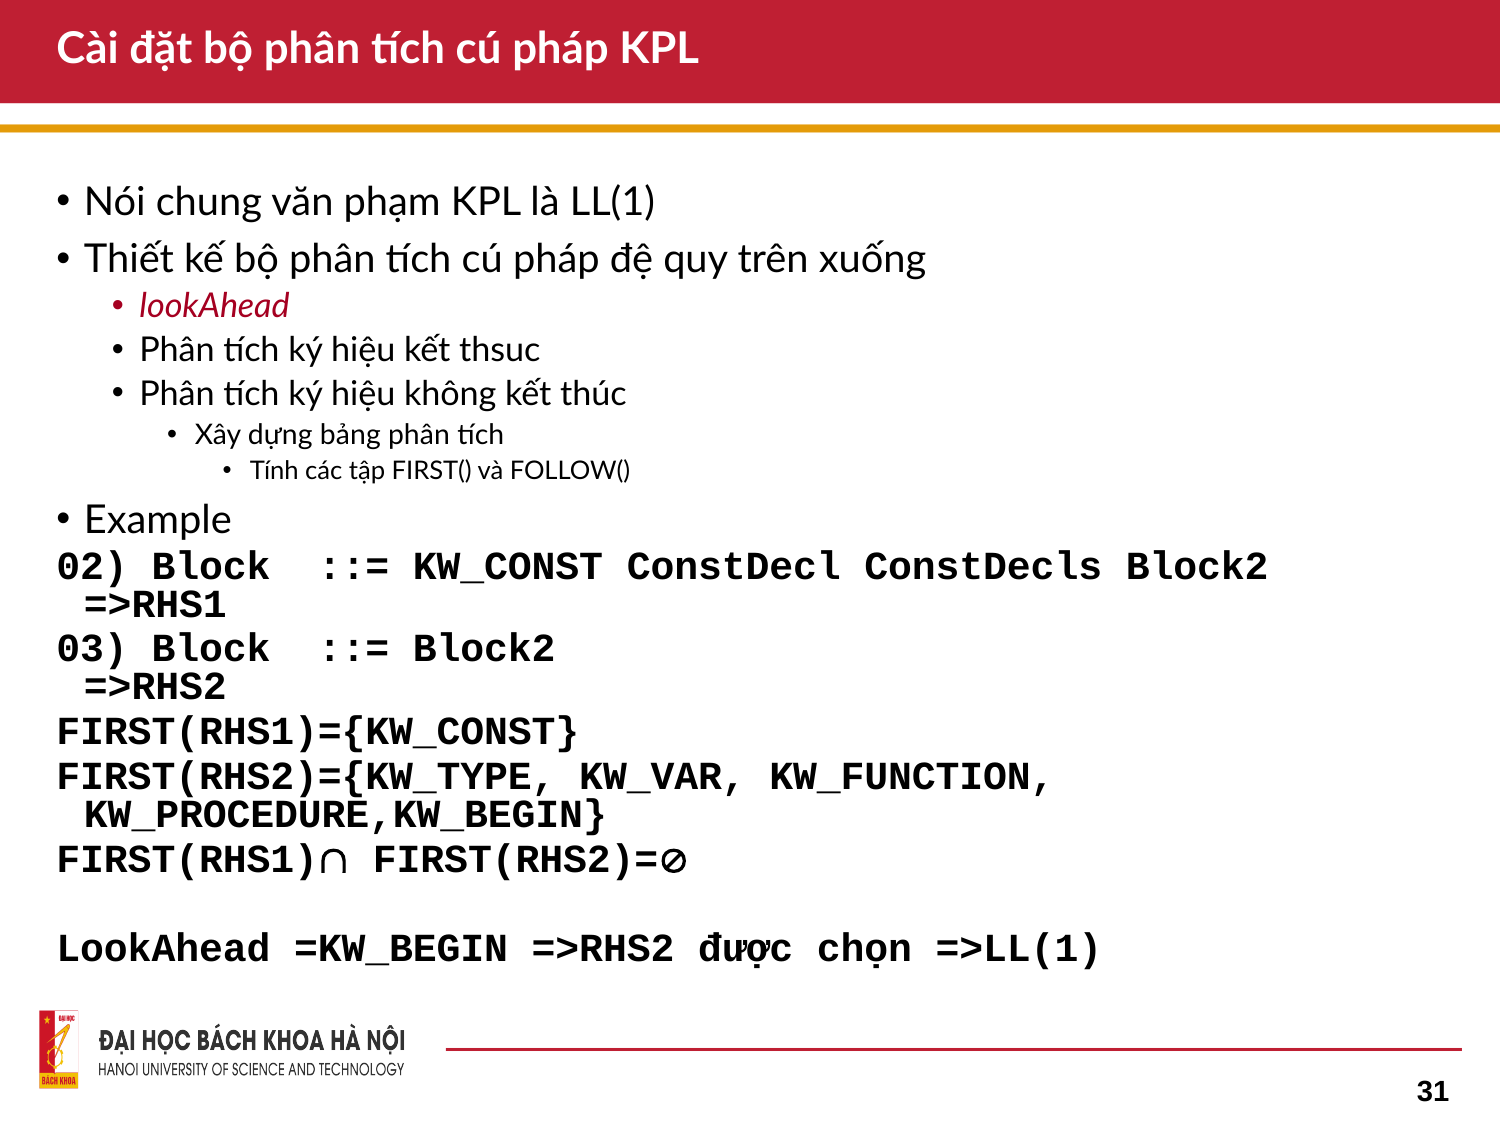

# Cài đặt bộ phân tích cú pháp KPL
Nói chung văn phạm KPL là LL(1)
Thiết kế bộ phân tích cú pháp đệ quy trên xuống
lookAhead
Phân tích ký hiệu kết thsuc
Phân tích ký hiệu không kết thúc
Xây dựng bảng phân tích
Tính các tập FIRST() và FOLLOW()
Example
02) Block  ::= KW_CONST ConstDecl ConstDecls Block2  =>RHS1
03) Block  ::= Block2                                =>RHS2
FIRST(RHS1)={KW_CONST}
FIRST(RHS2)={KW_TYPE, KW_VAR, KW_FUNCTION, KW_PROCEDURE,KW_BEGIN}
FIRST(RHS1)∩ FIRST(RHS2)=∅

LookAhead =KW_BEGIN =>RHS2 được chọn =>LL(1)

31